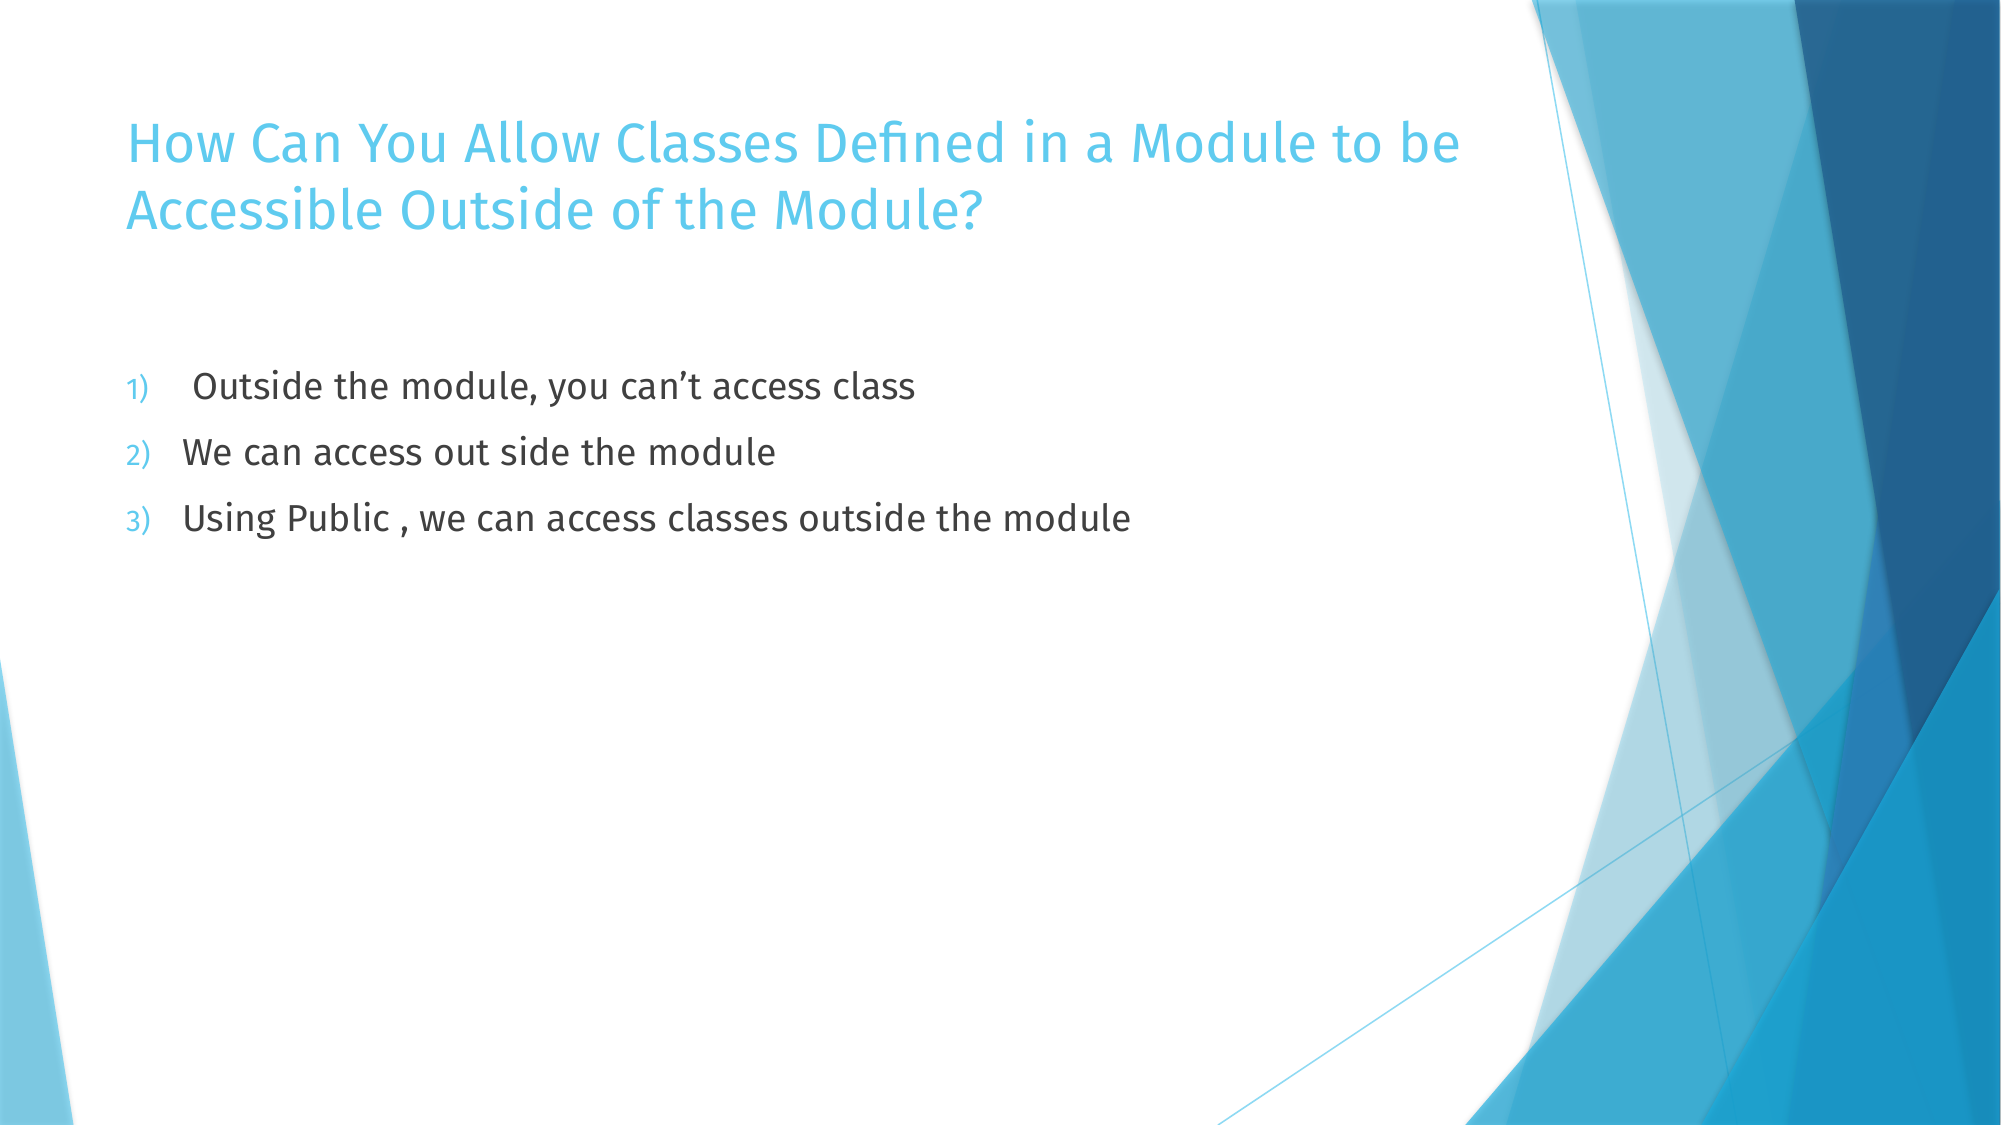

# How Can You Allow Classes Defined in a Module to be Accessible Outside of the Module?
 Outside the module, you can’t access class
We can access out side the module
Using Public , we can access classes outside the module